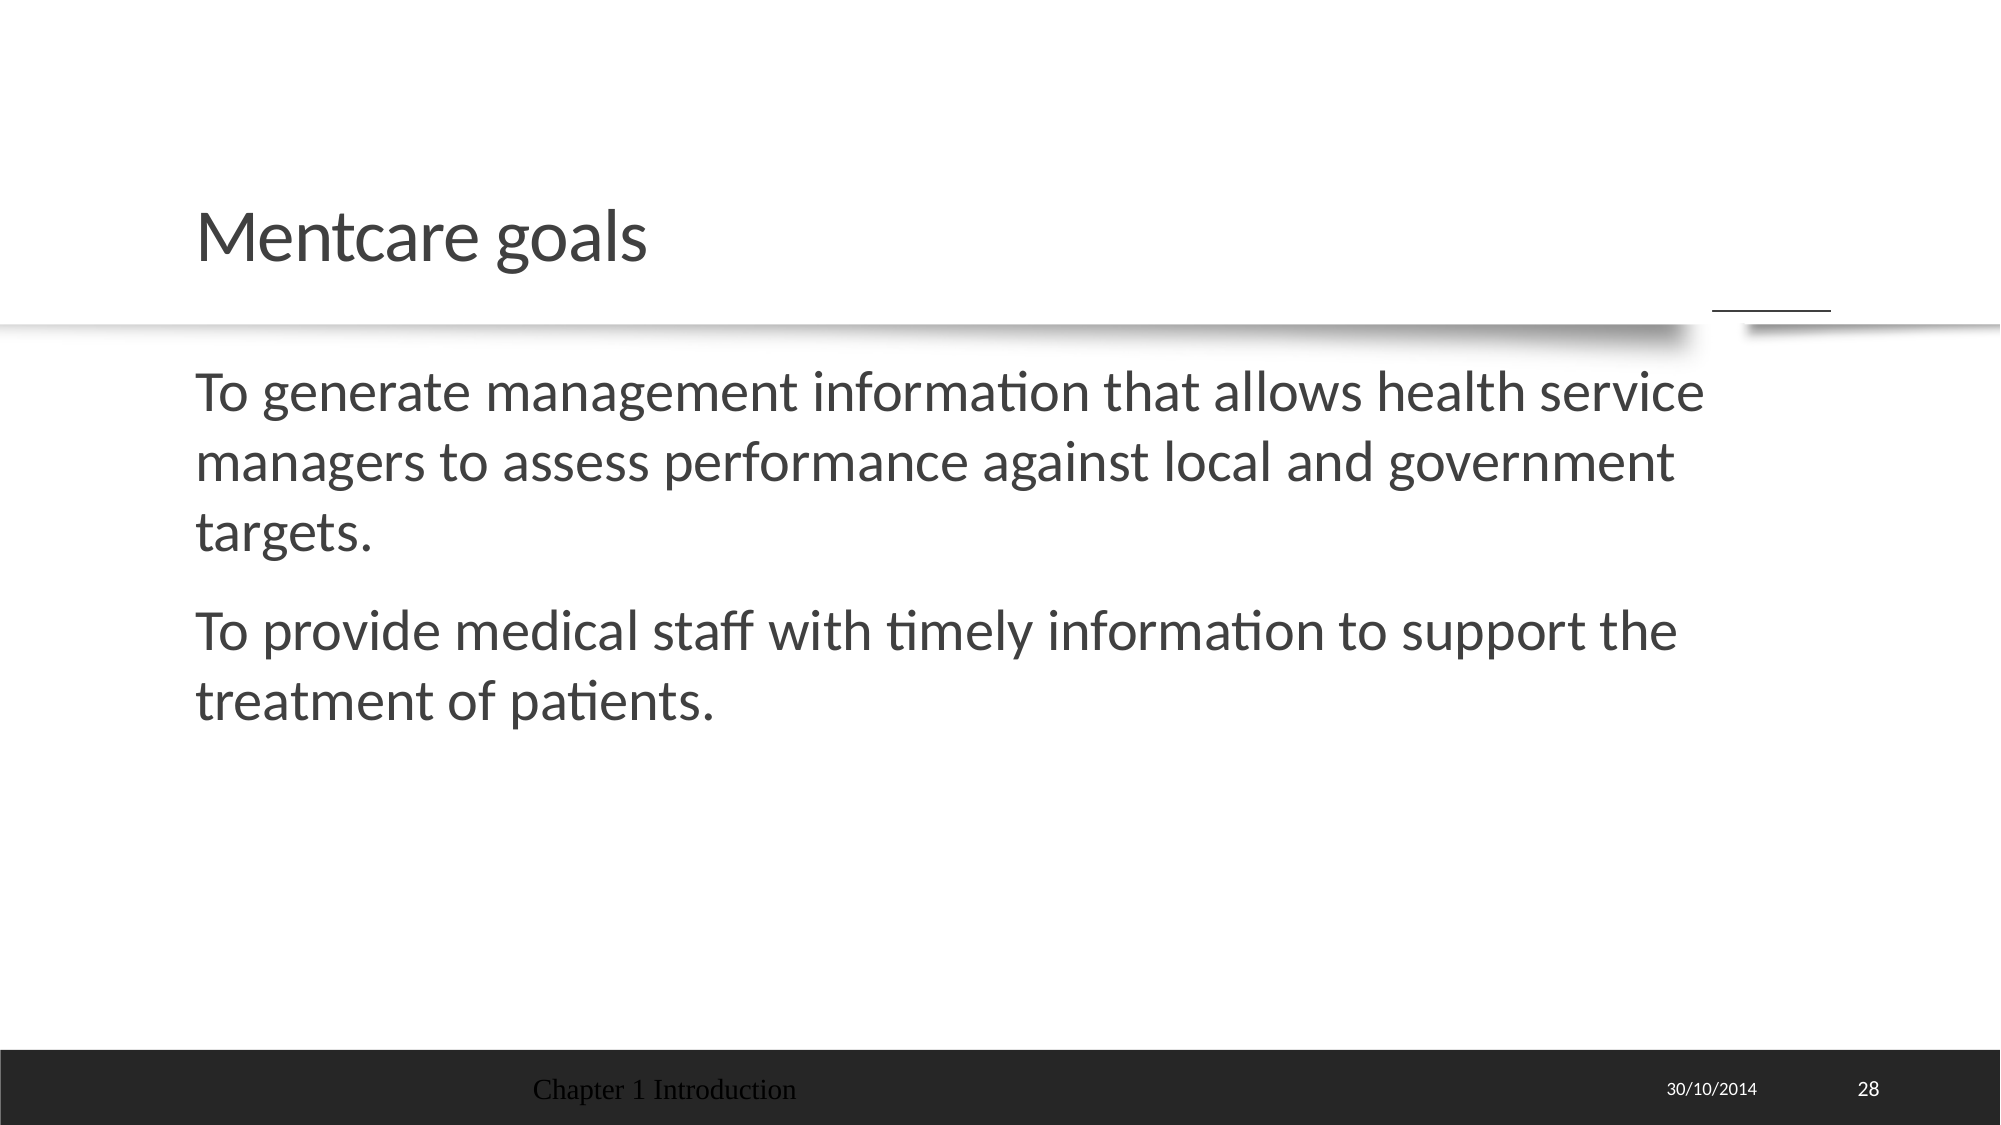

# Mentcare goals
To generate management information that allows health service managers to assess performance against local and government targets.
To provide medical staff with timely information to support the treatment of patients.

30/10/2014
Chapter 1 Introduction
28